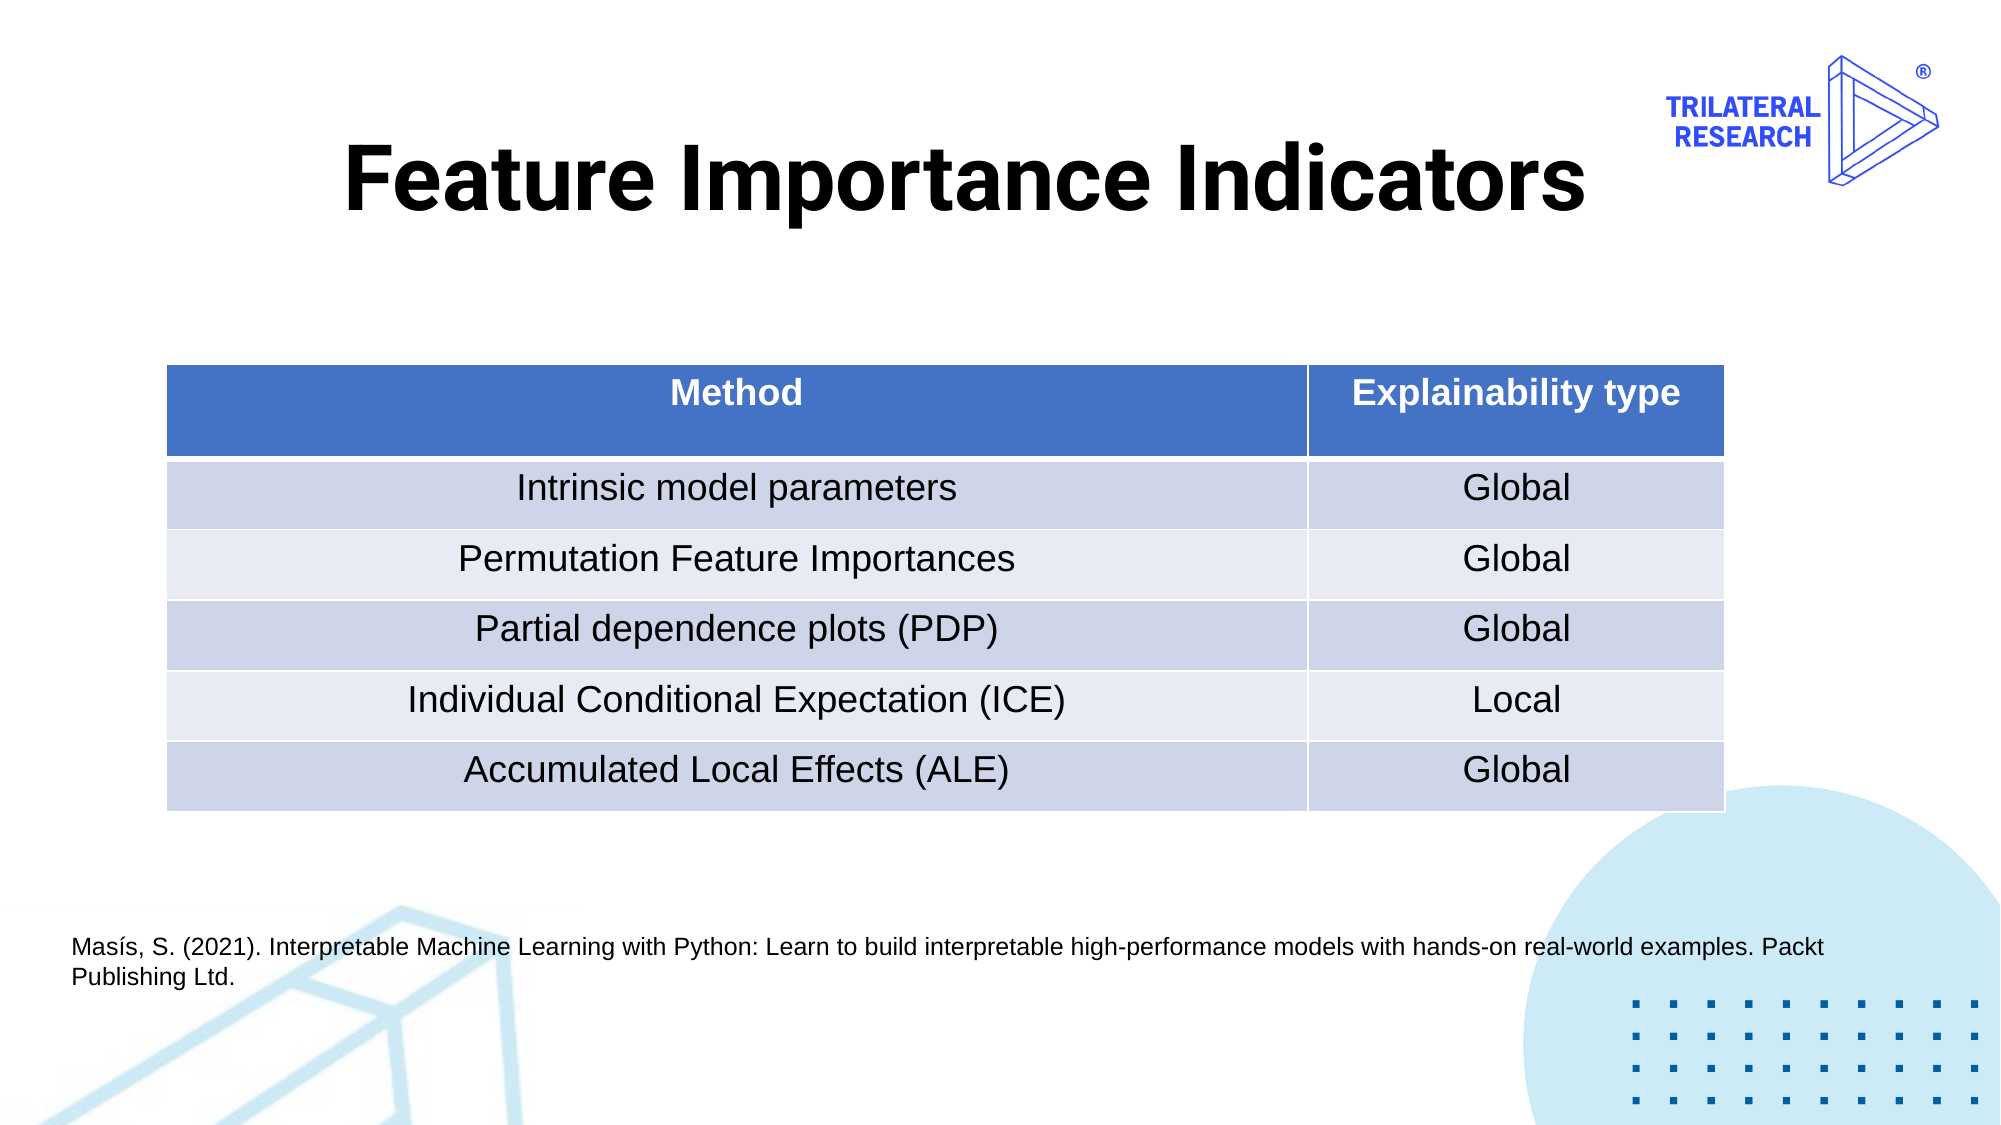

# Feature Importance Indicators
| Method | Explainability type |
| --- | --- |
| Intrinsic model parameters | Global |
| Permutation Feature Importances | Global |
| Partial dependence plots (PDP) | Global |
| Individual Conditional Expectation (ICE) | Local |
| Accumulated Local Effects (ALE) | Global |
Masís, S. (2021). Interpretable Machine Learning with Python: Learn to build interpretable high-performance models with hands-on real-world examples. Packt Publishing Ltd.